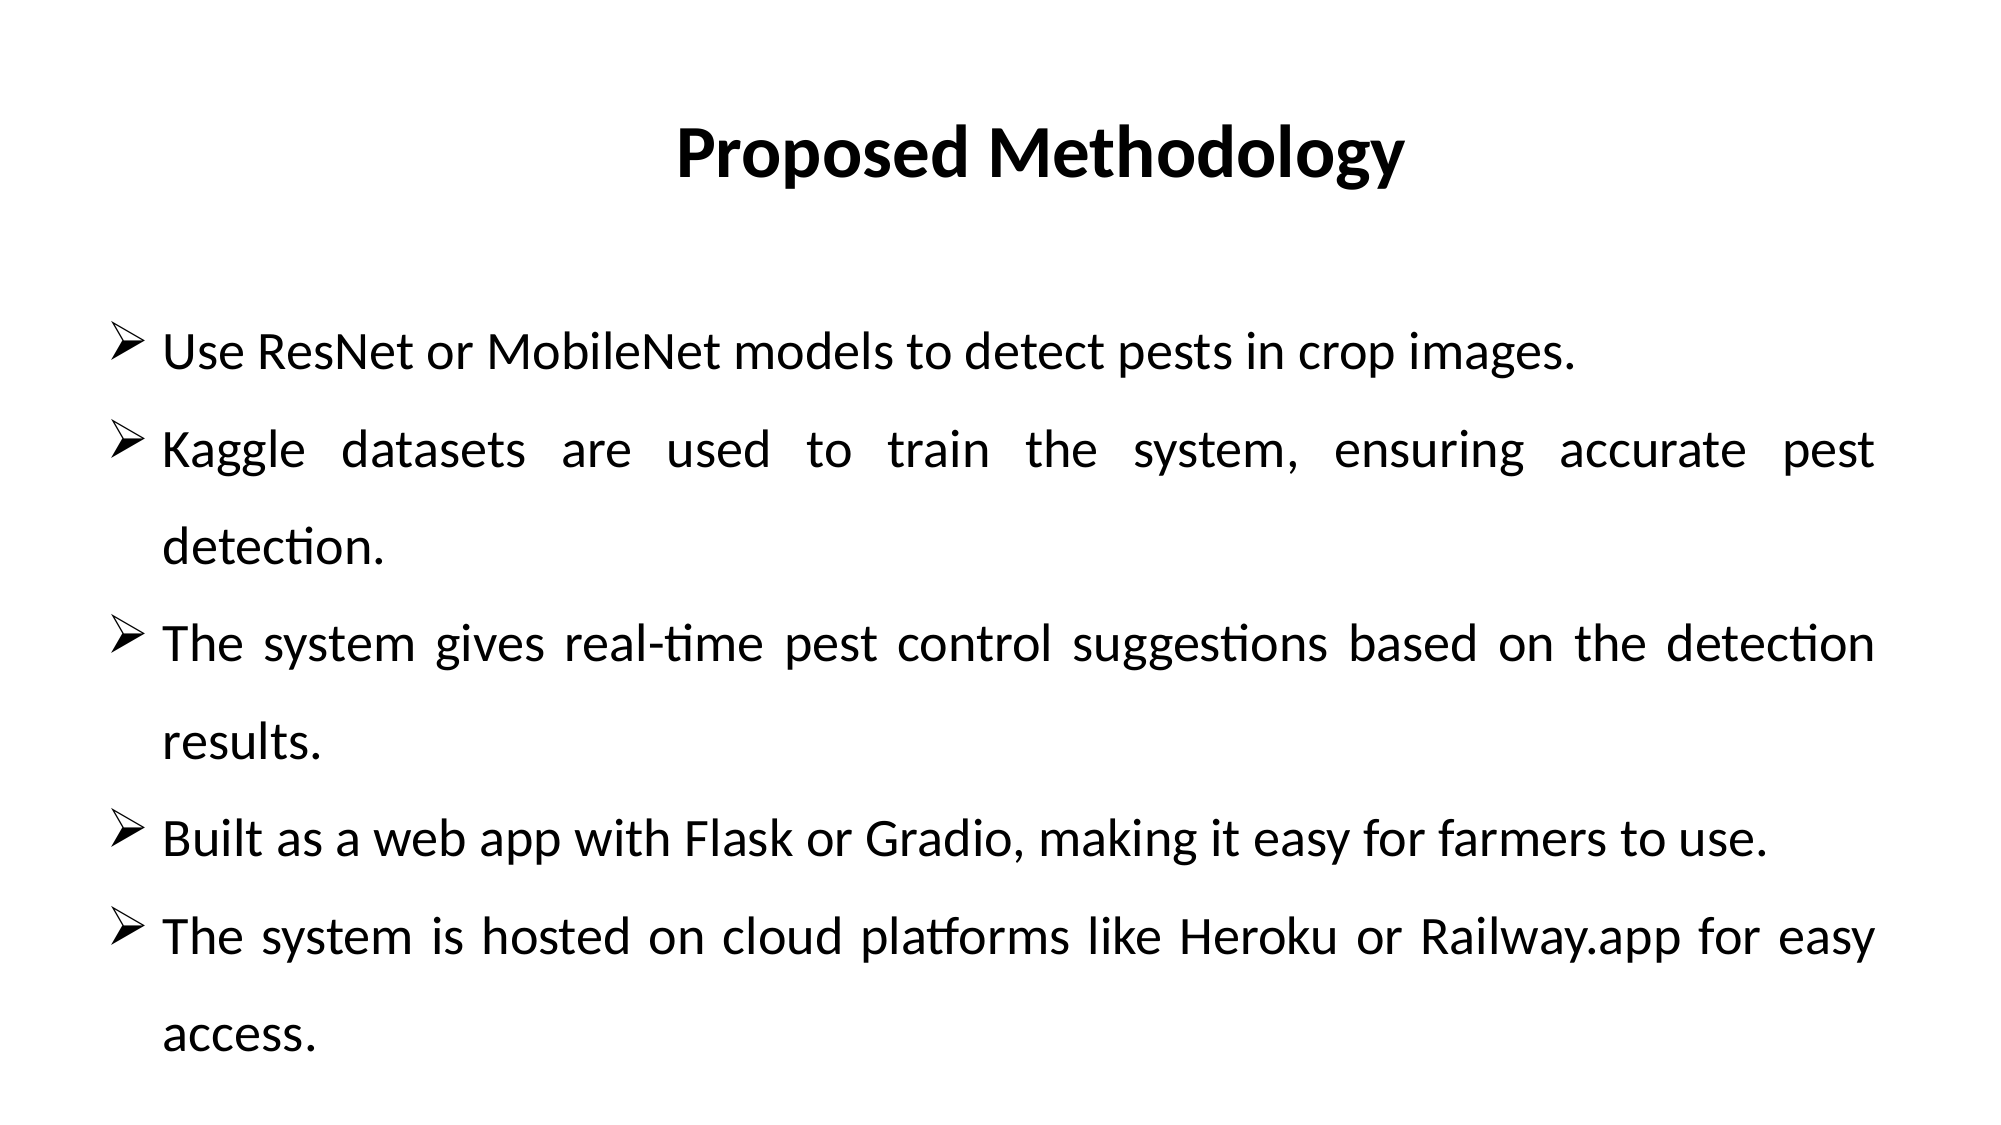

Proposed Methodology

Use ResNet or MobileNet models to detect pests in crop images.
Kaggle datasets are used to train the system, ensuring accurate pest detection.
The system gives real-time pest control suggestions based on the detection results.
Built as a web app with Flask or Gradio, making it easy for farmers to use.
The system is hosted on cloud platforms like Heroku or Railway.app for easy access.